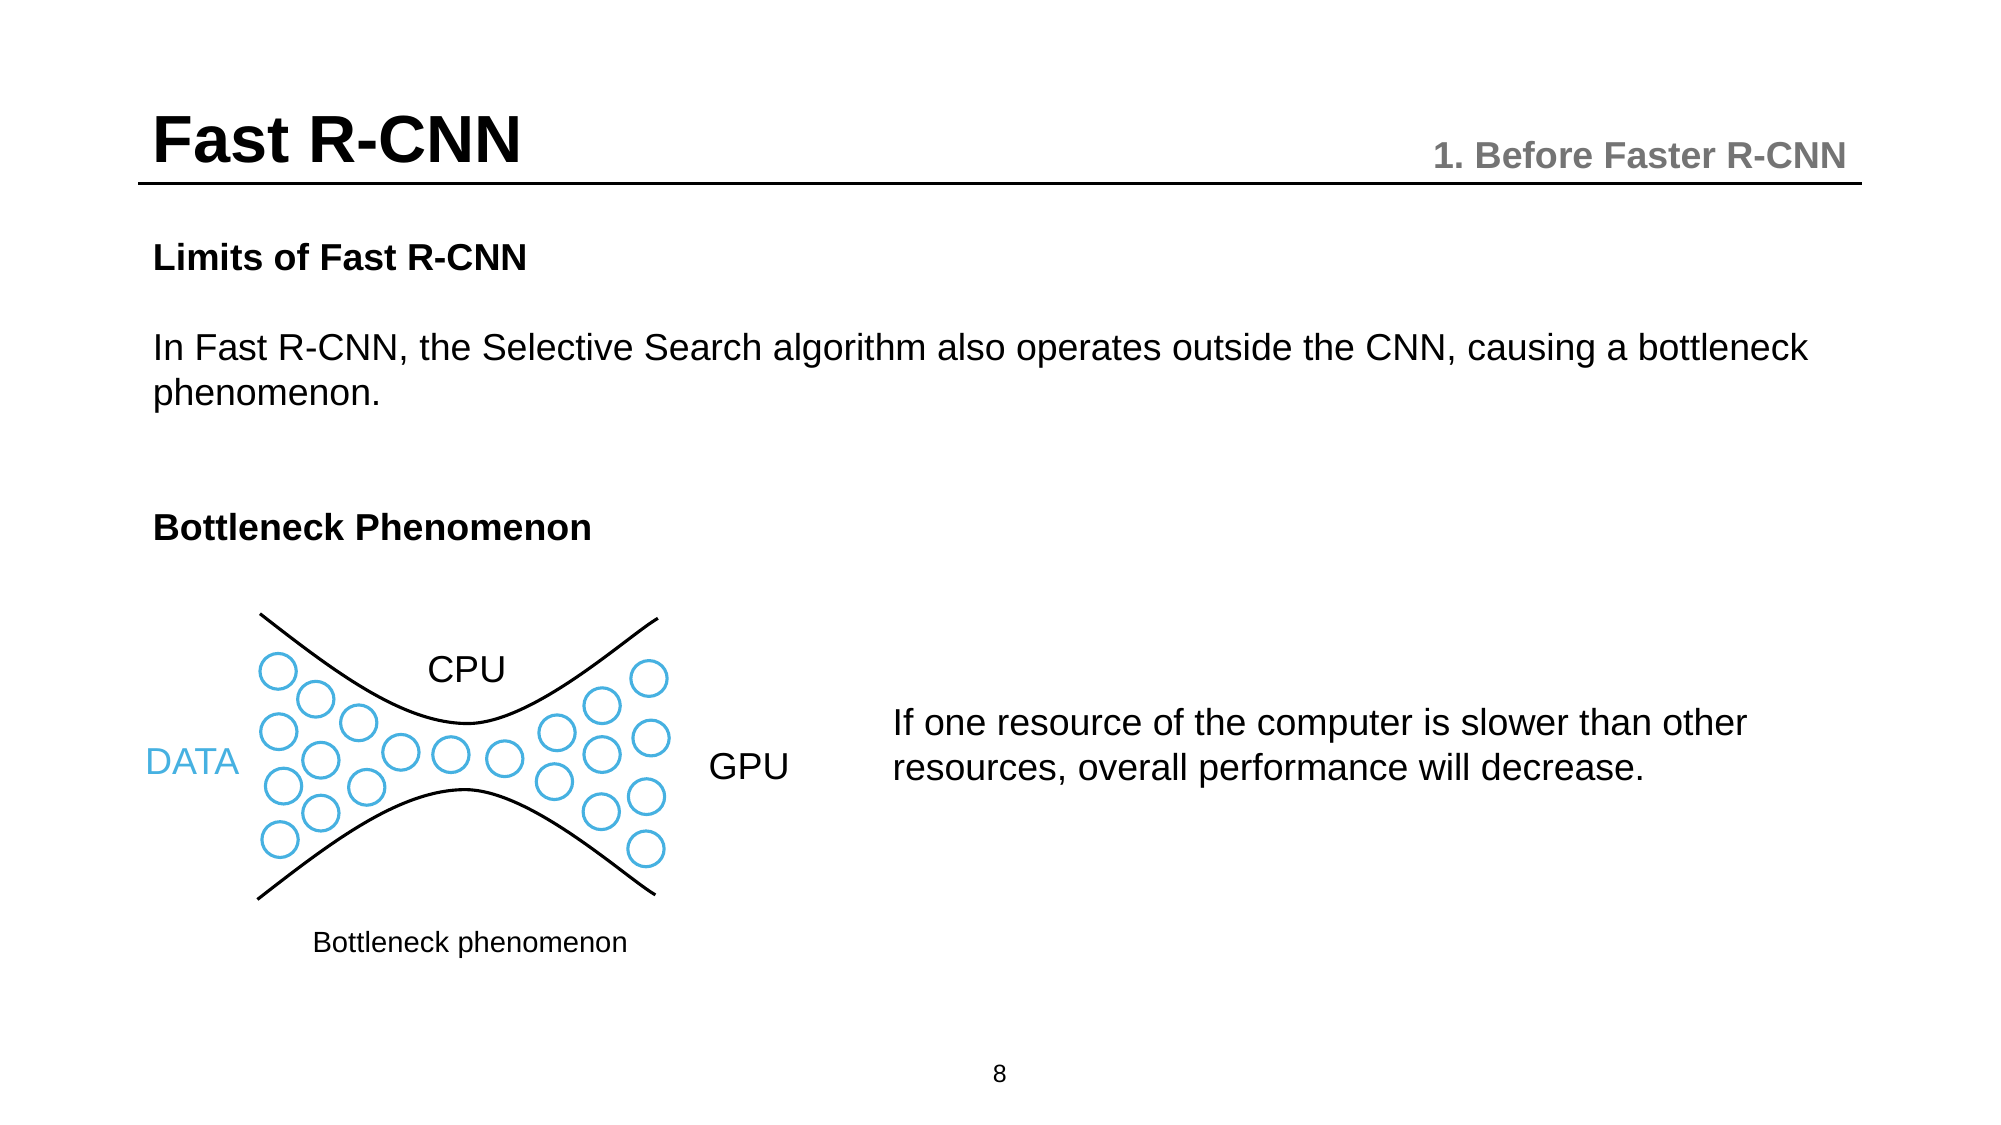

Fast R-CNN
1. Before Faster R-CNN
Limits of Fast R-CNN
In Fast R-CNN, the Selective Search algorithm also operates outside the CNN, causing a bottleneck phenomenon.

Bottleneck Phenomenon

CPU
If one resource of the computer is slower than other resources, overall performance will decrease.
DATA
GPU
Bottleneck phenomenon
8